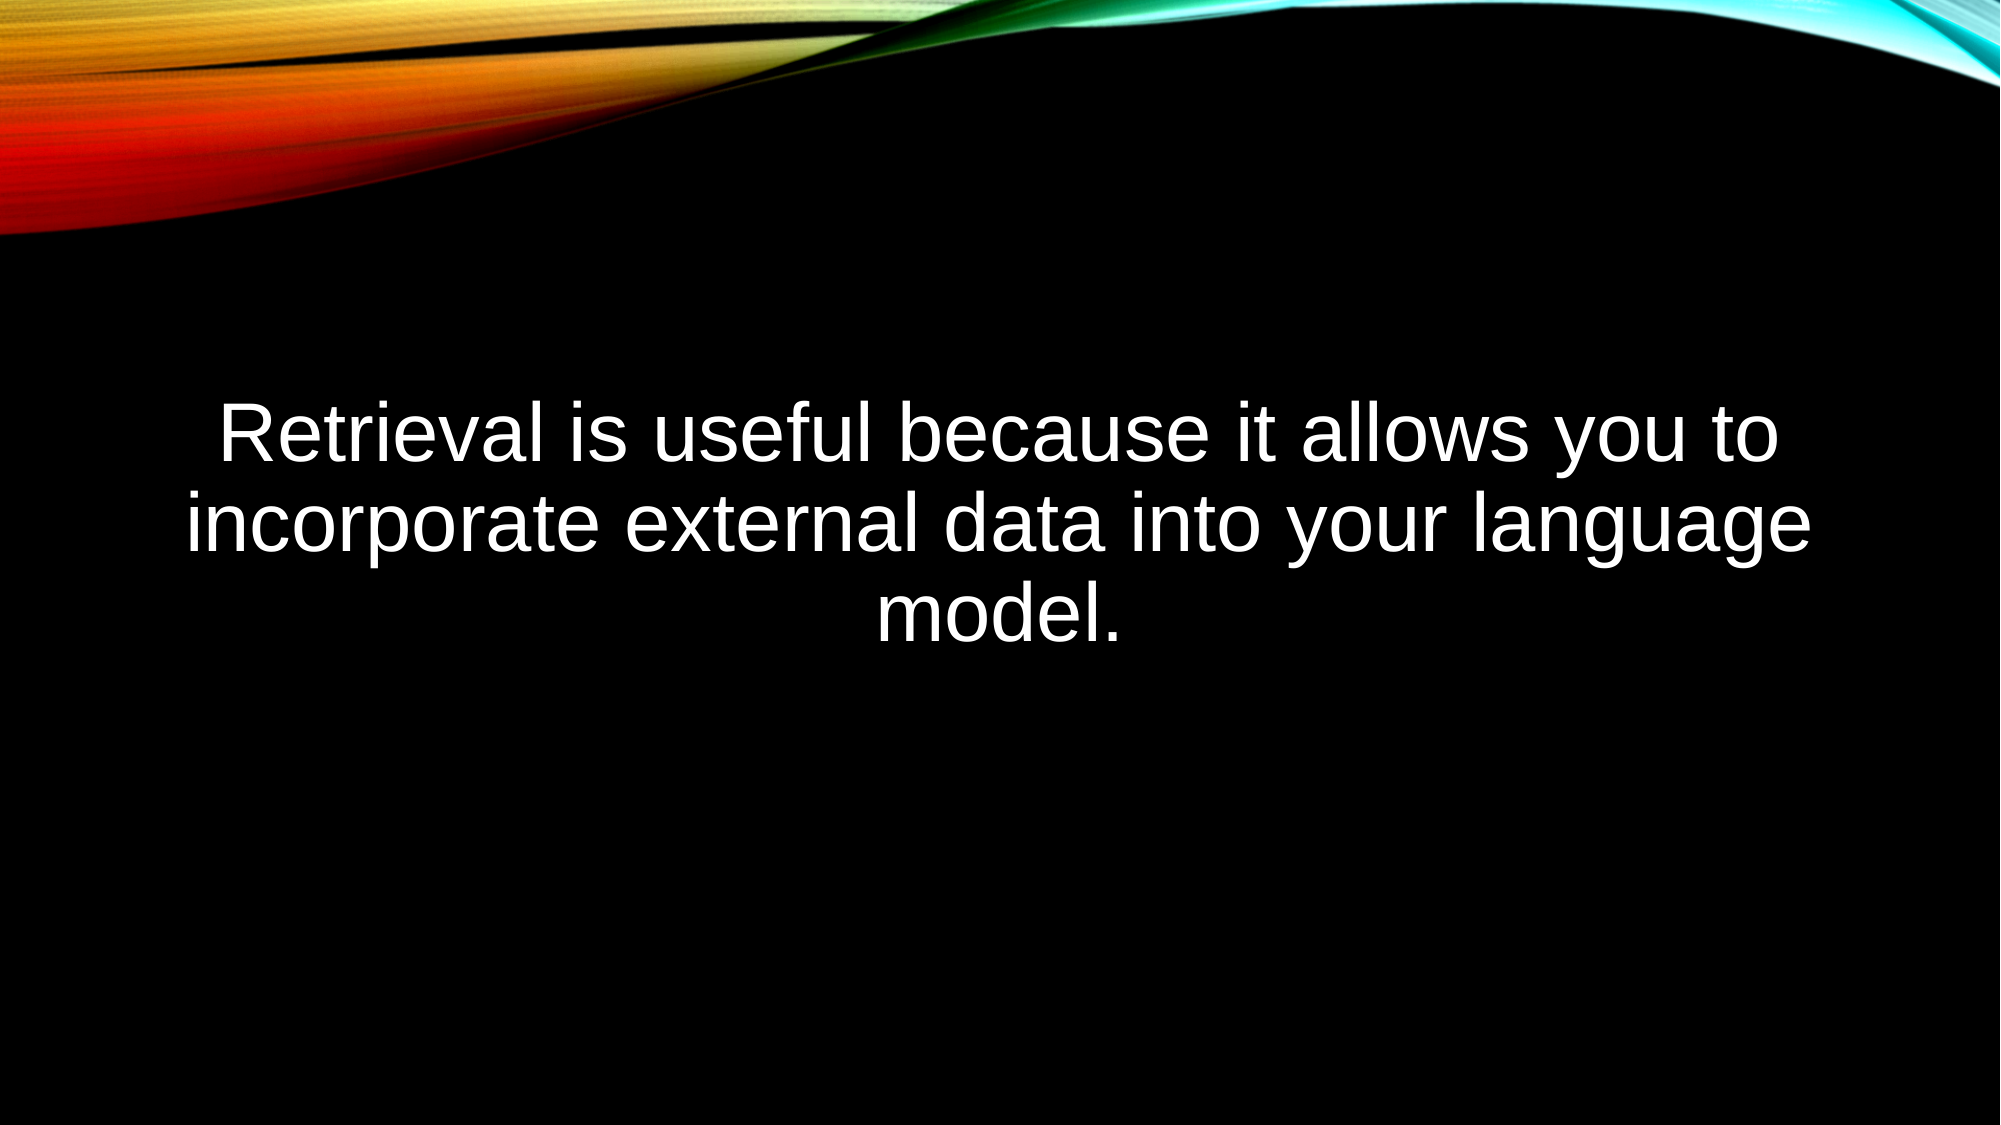

Retrieval is useful because it allows you to incorporate external data into your language model.